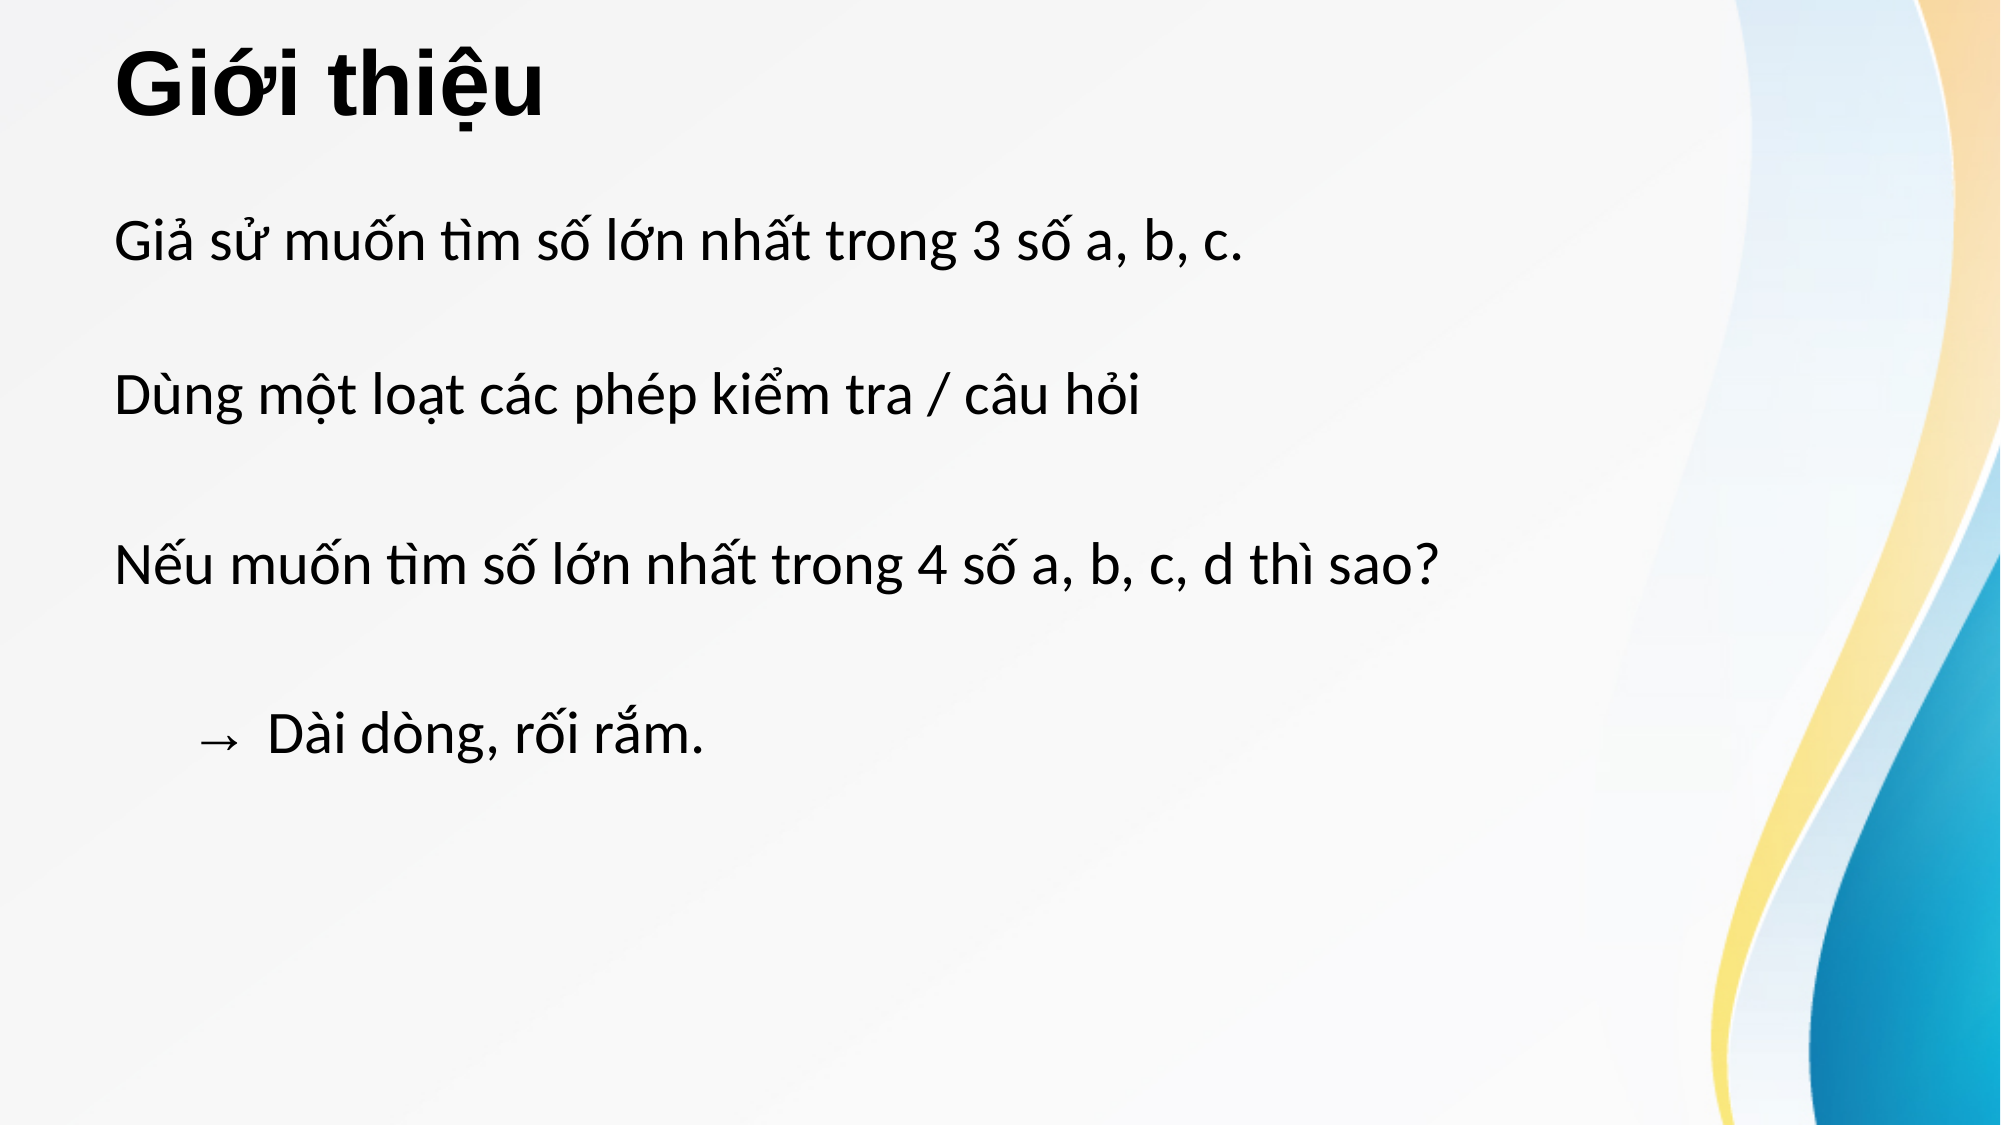

# Giới thiệu
Giả sử muốn tìm số lớn nhất trong 3 số a, b, c.

Dùng một loạt các phép kiểm tra / câu hỏi

Nếu muốn tìm số lớn nhất trong 4 số a, b, c, d thì sao?

→ Dài dòng, rối rắm.